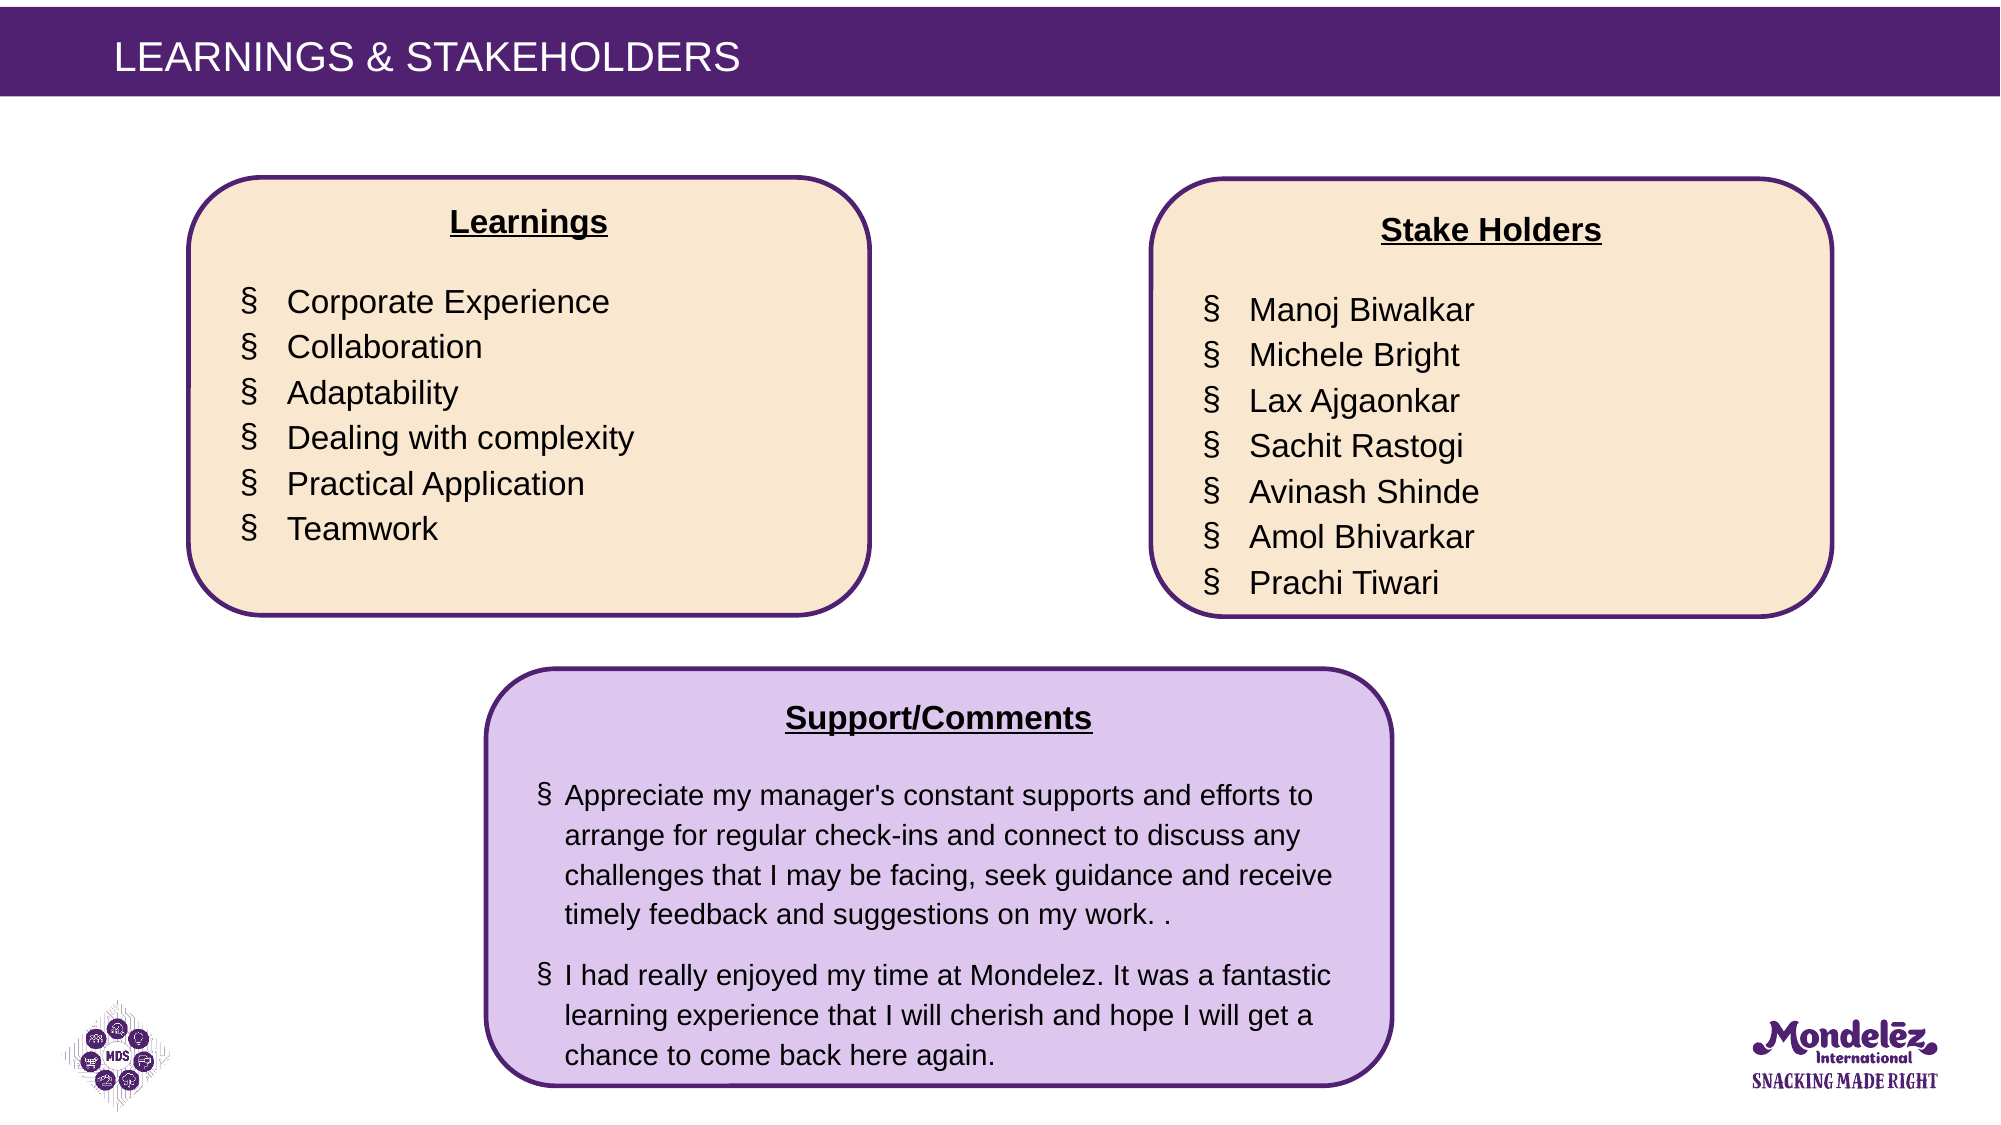

Learnings & stakeholders

Learnings

Corporate Experience
Collaboration
Adaptability
Dealing with complexity
Practical Application
Teamwork

Stake Holders

Manoj Biwalkar​
Michele Bright
Lax Ajgaonkar
Sachit Rastogi​
Avinash Shinde​
Amol Bhivarkar
Prachi Tiwari

​
Support/Comments

Appreciate my manager's constant supports and efforts to arrange for regular check-ins and connect to discuss any challenges that I may be facing, seek guidance and receive timely feedback and suggestions on my work. .
I had really enjoyed my time at Mondelez. It was a fantastic learning experience that I will cherish and hope I will get a chance to come back here again.